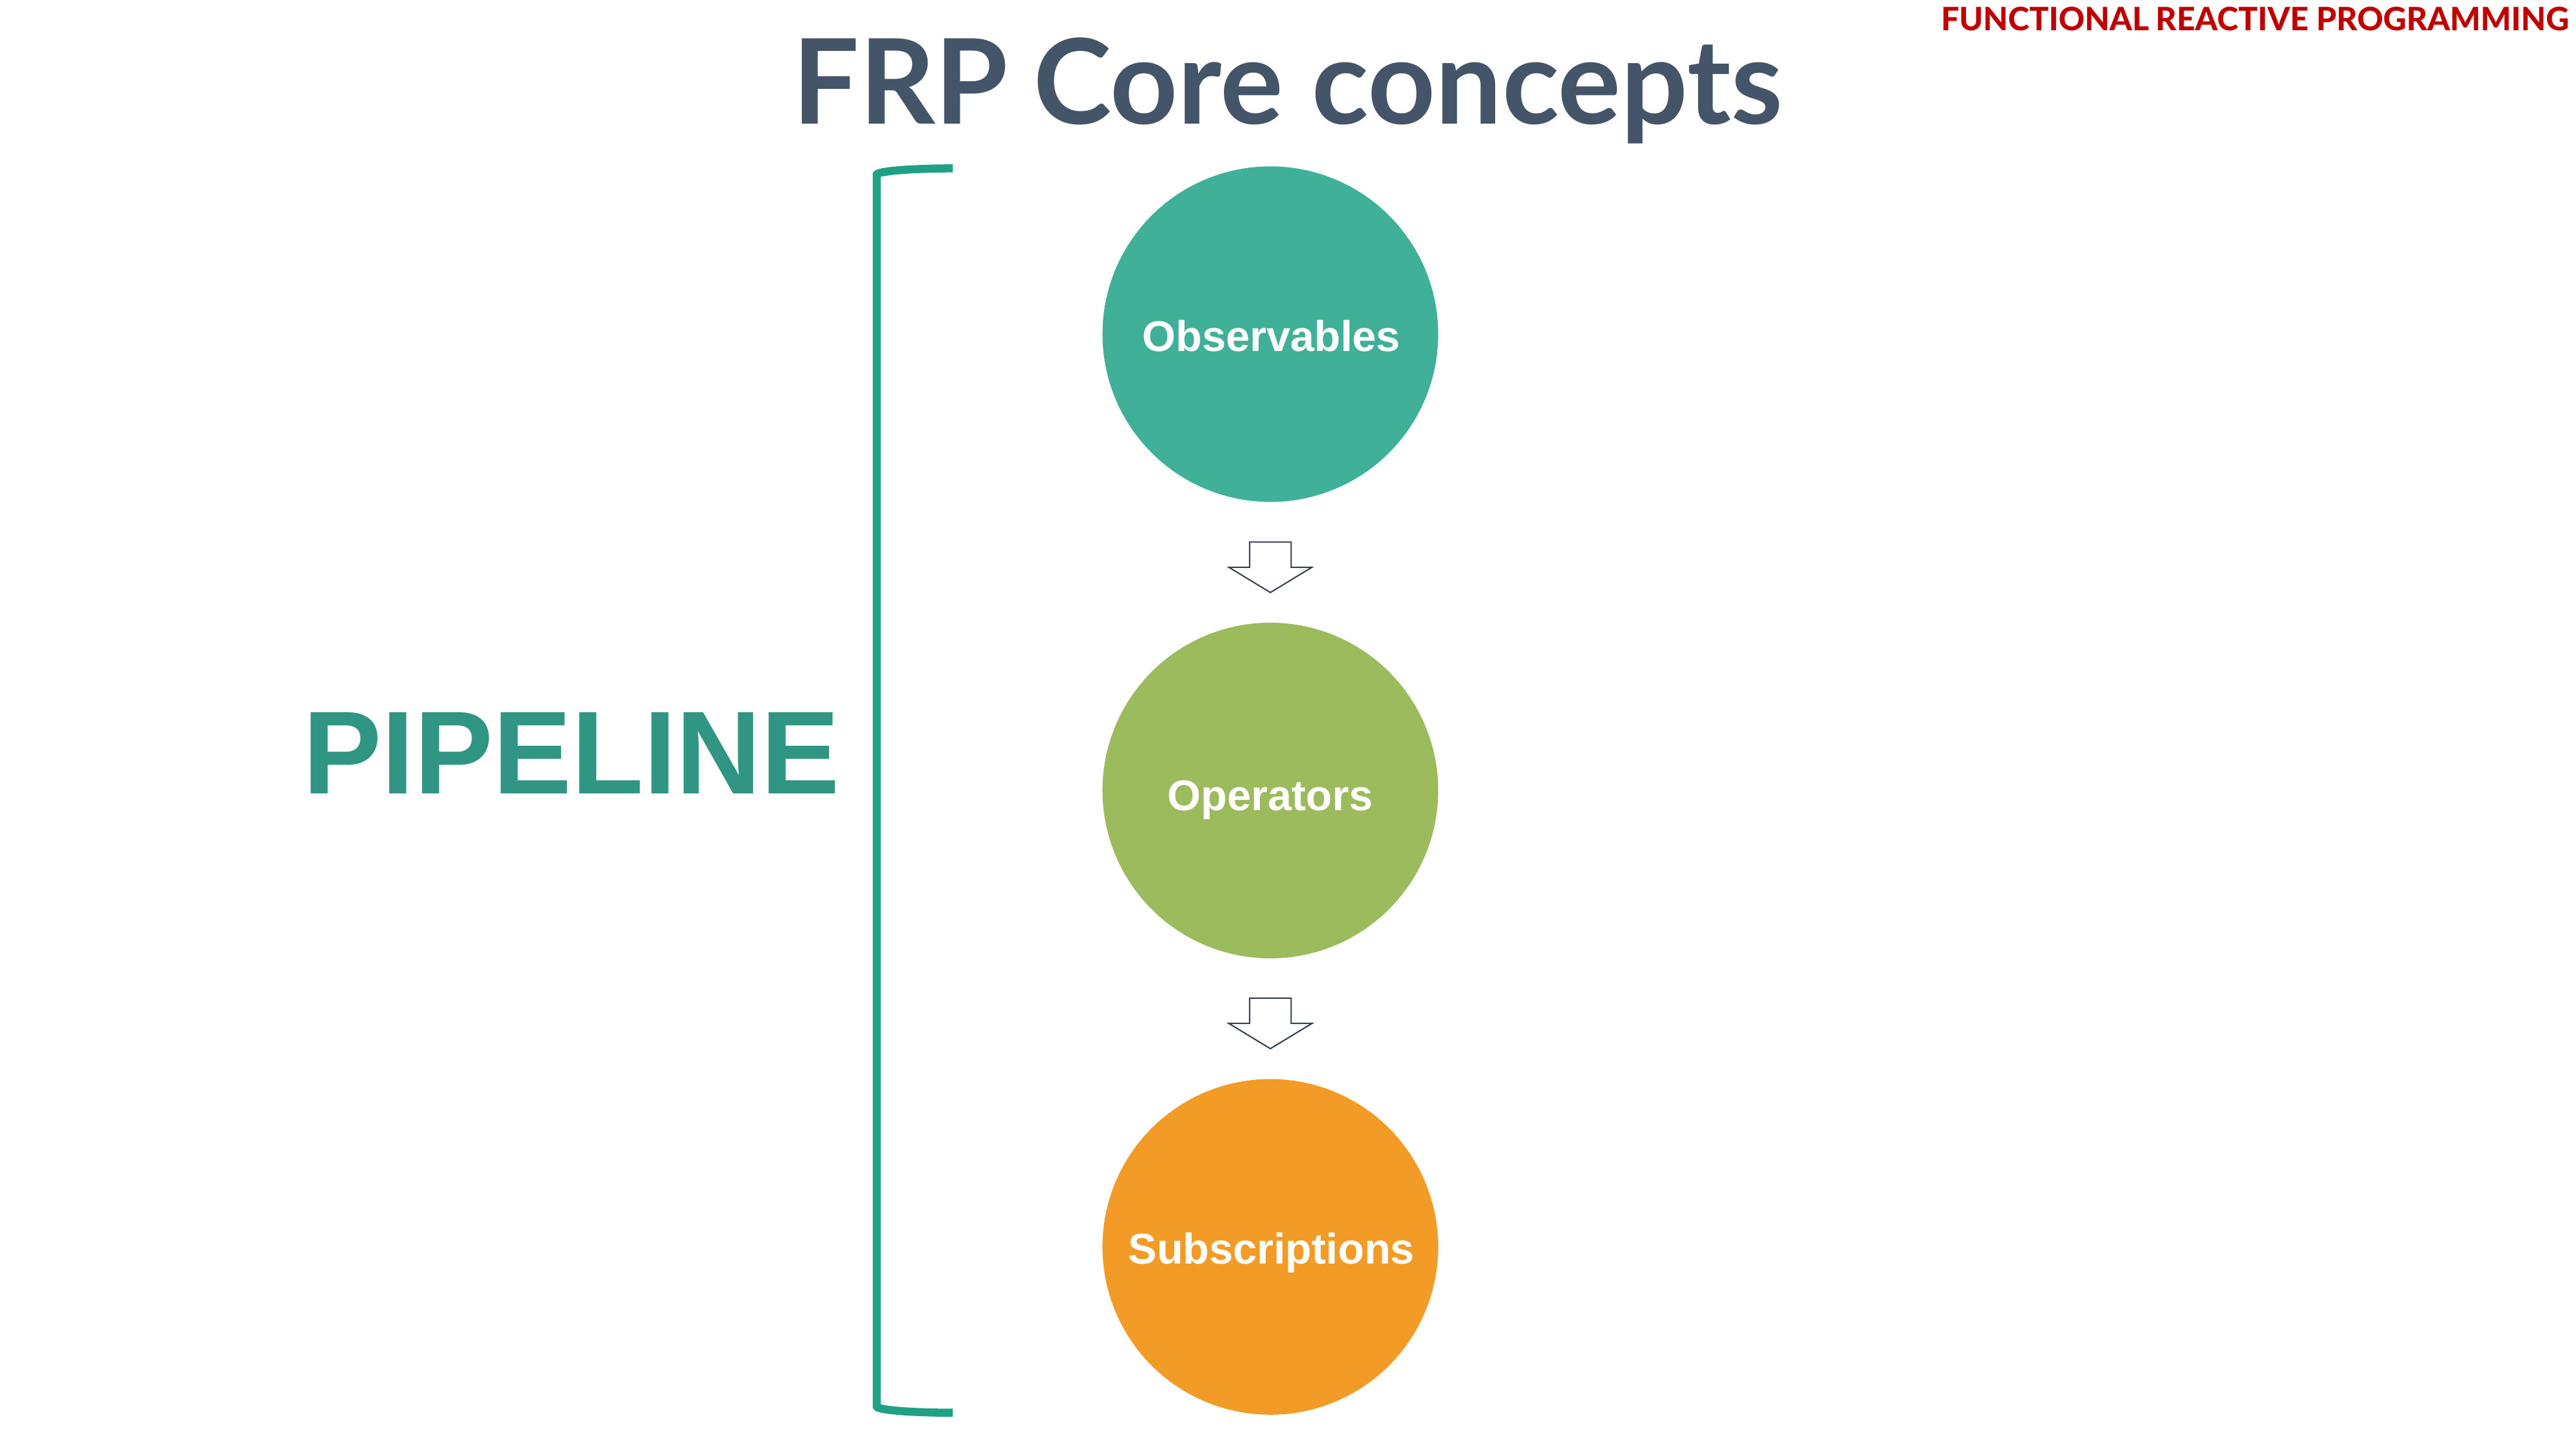

FUNCTIONAL REACTIVE PROGRAMMING
FRP Core concepts

Observables

Operators
PIPELINE

Subscriptions